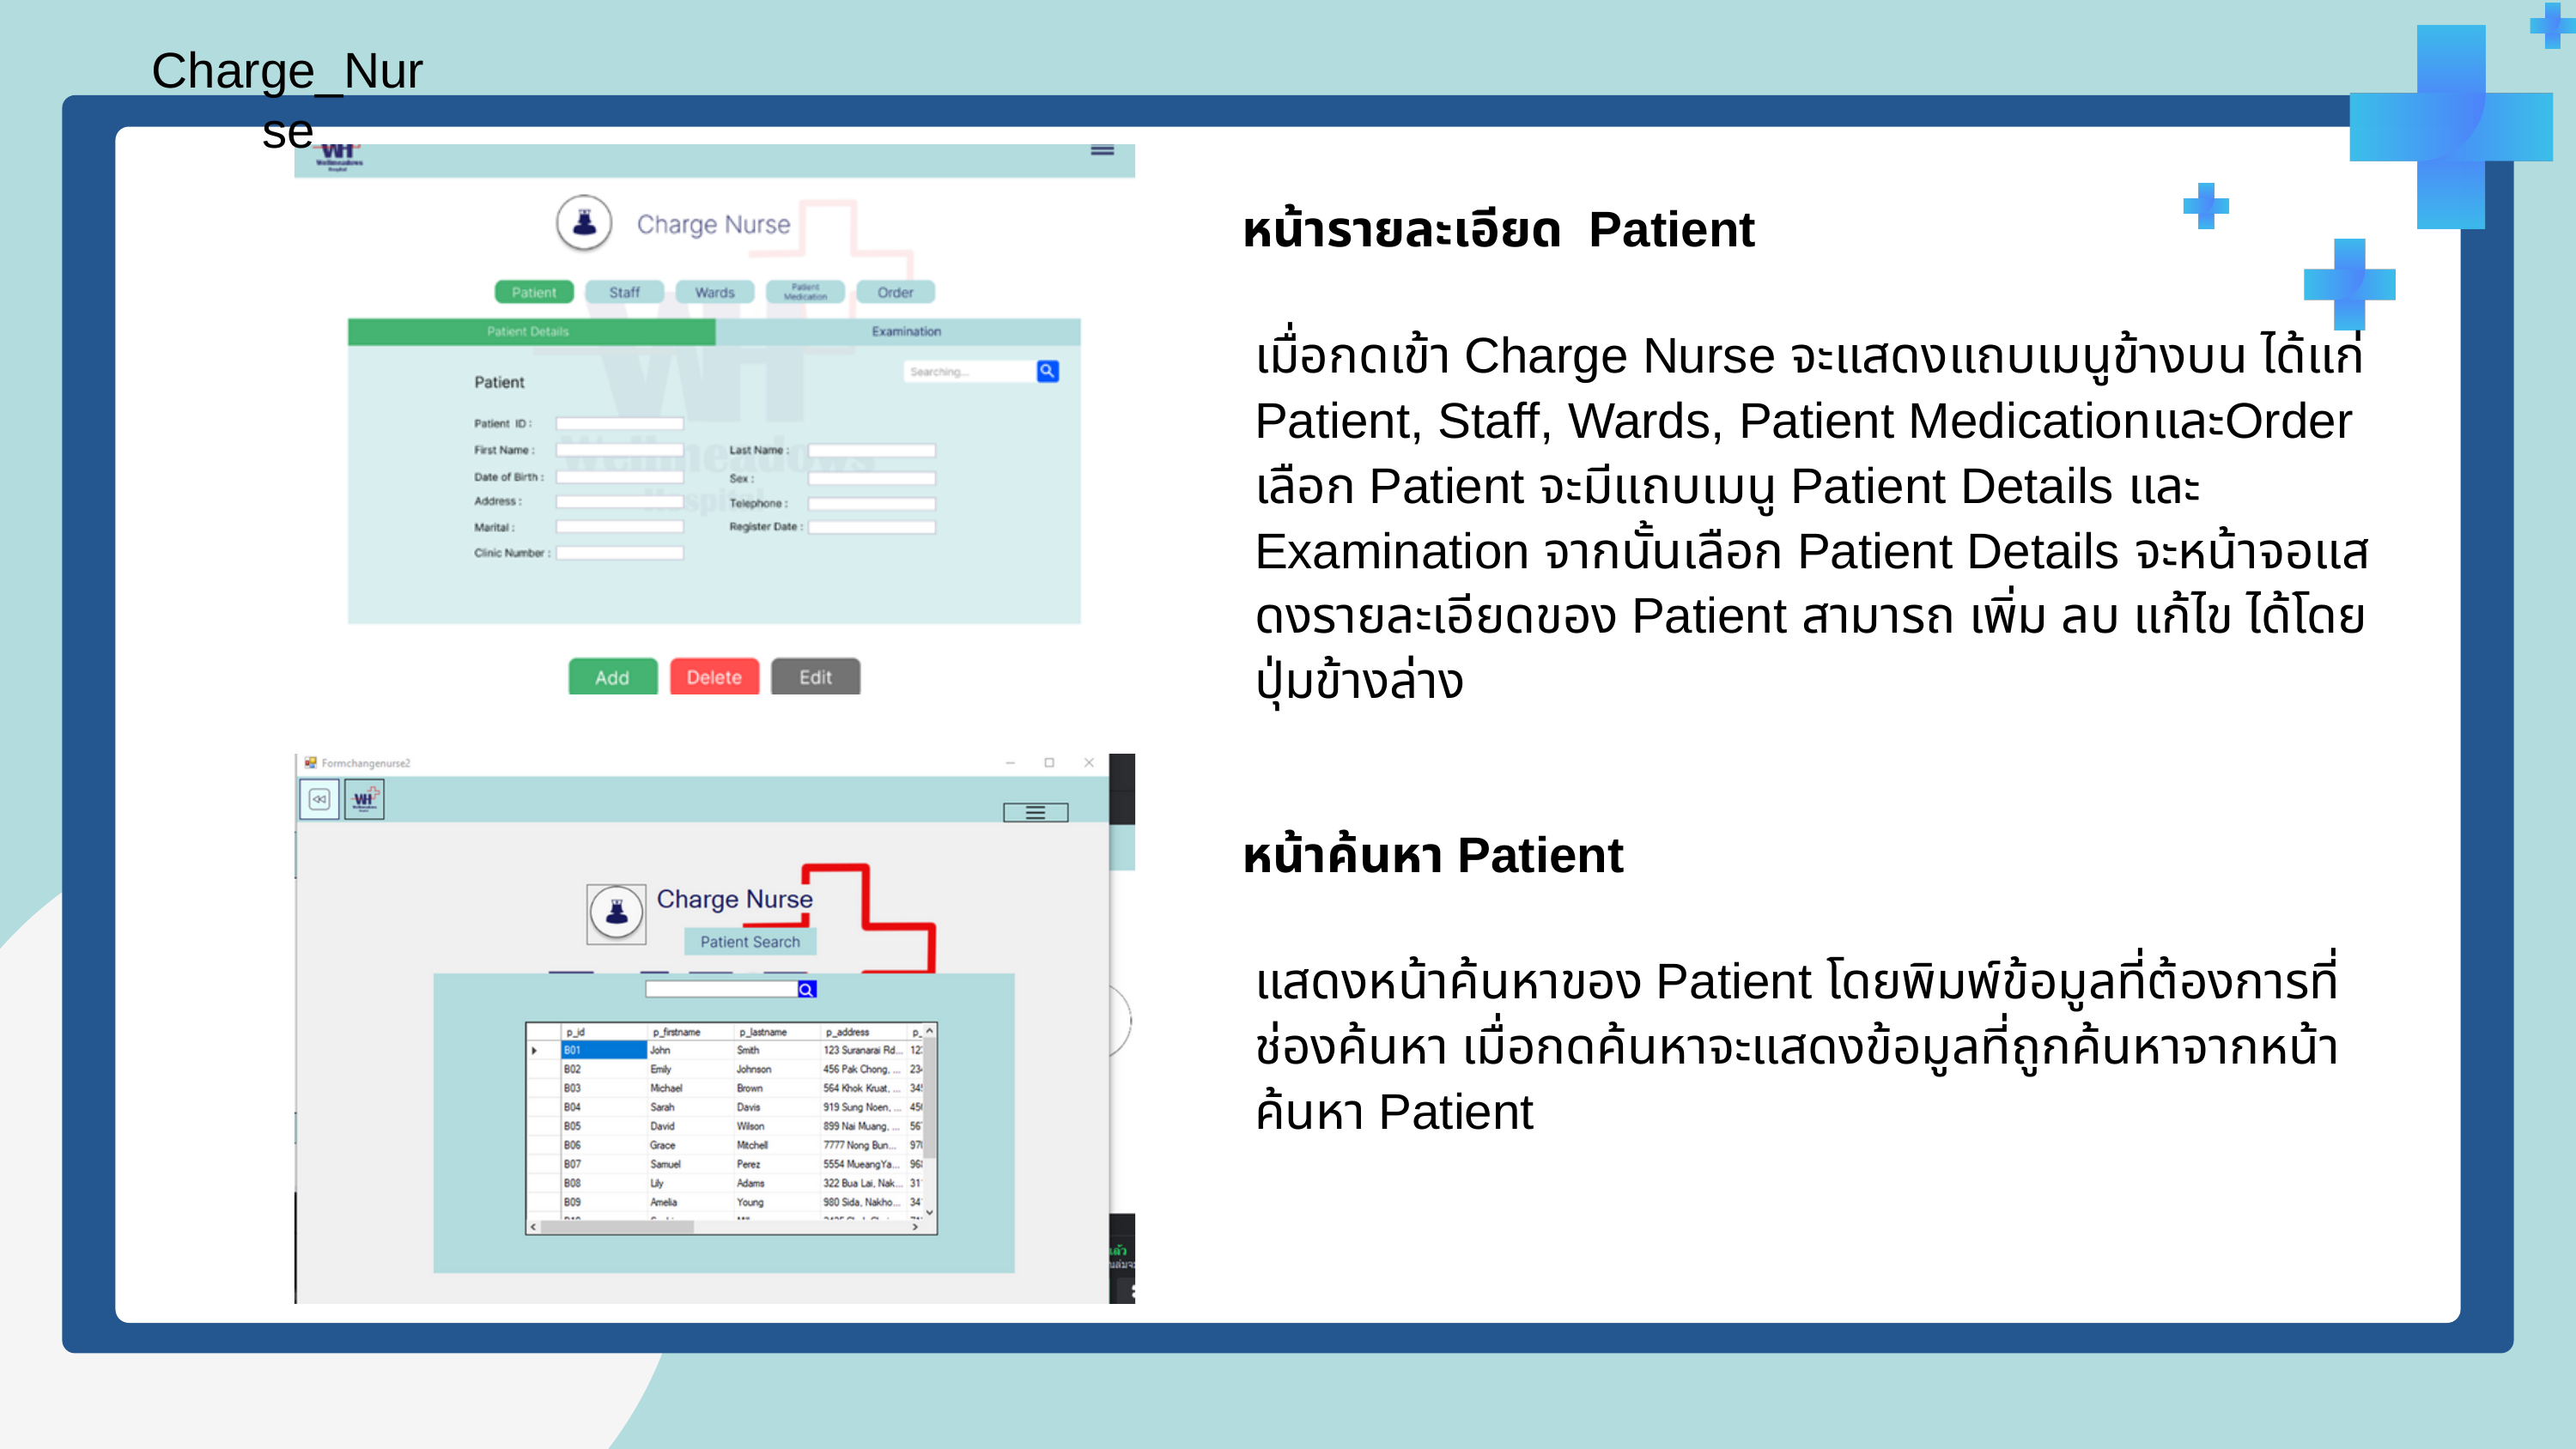

Charge_Nurse

หน้ารายละเอียด  Patient
เมื่อกดเข้า Charge Nurse จะแสดงแถบเมนูข้างบน ได้แก่ Patient, Staff, Wards, Patient MedicationและOrder เลือก Patient จะมีแถบเมนู Patient Details และ Examination จากนั้นเลือก Patient Details จะหน้าจอแสดงรายละเอียดของ Patient สามารถ เพิ่ม ลบ แก้ไข ได้โดยปุ่มข้างล่าง

หน้าค้นหา Patient
แสดงหน้าค้นหาของ Patient โดยพิมพ์ข้อมูลที่ต้องการที่ช่องค้นหา เมื่อกดค้นหาจะแสดงข้อมูลที่ถูกค้นหาจากหน้าค้นหา Patient